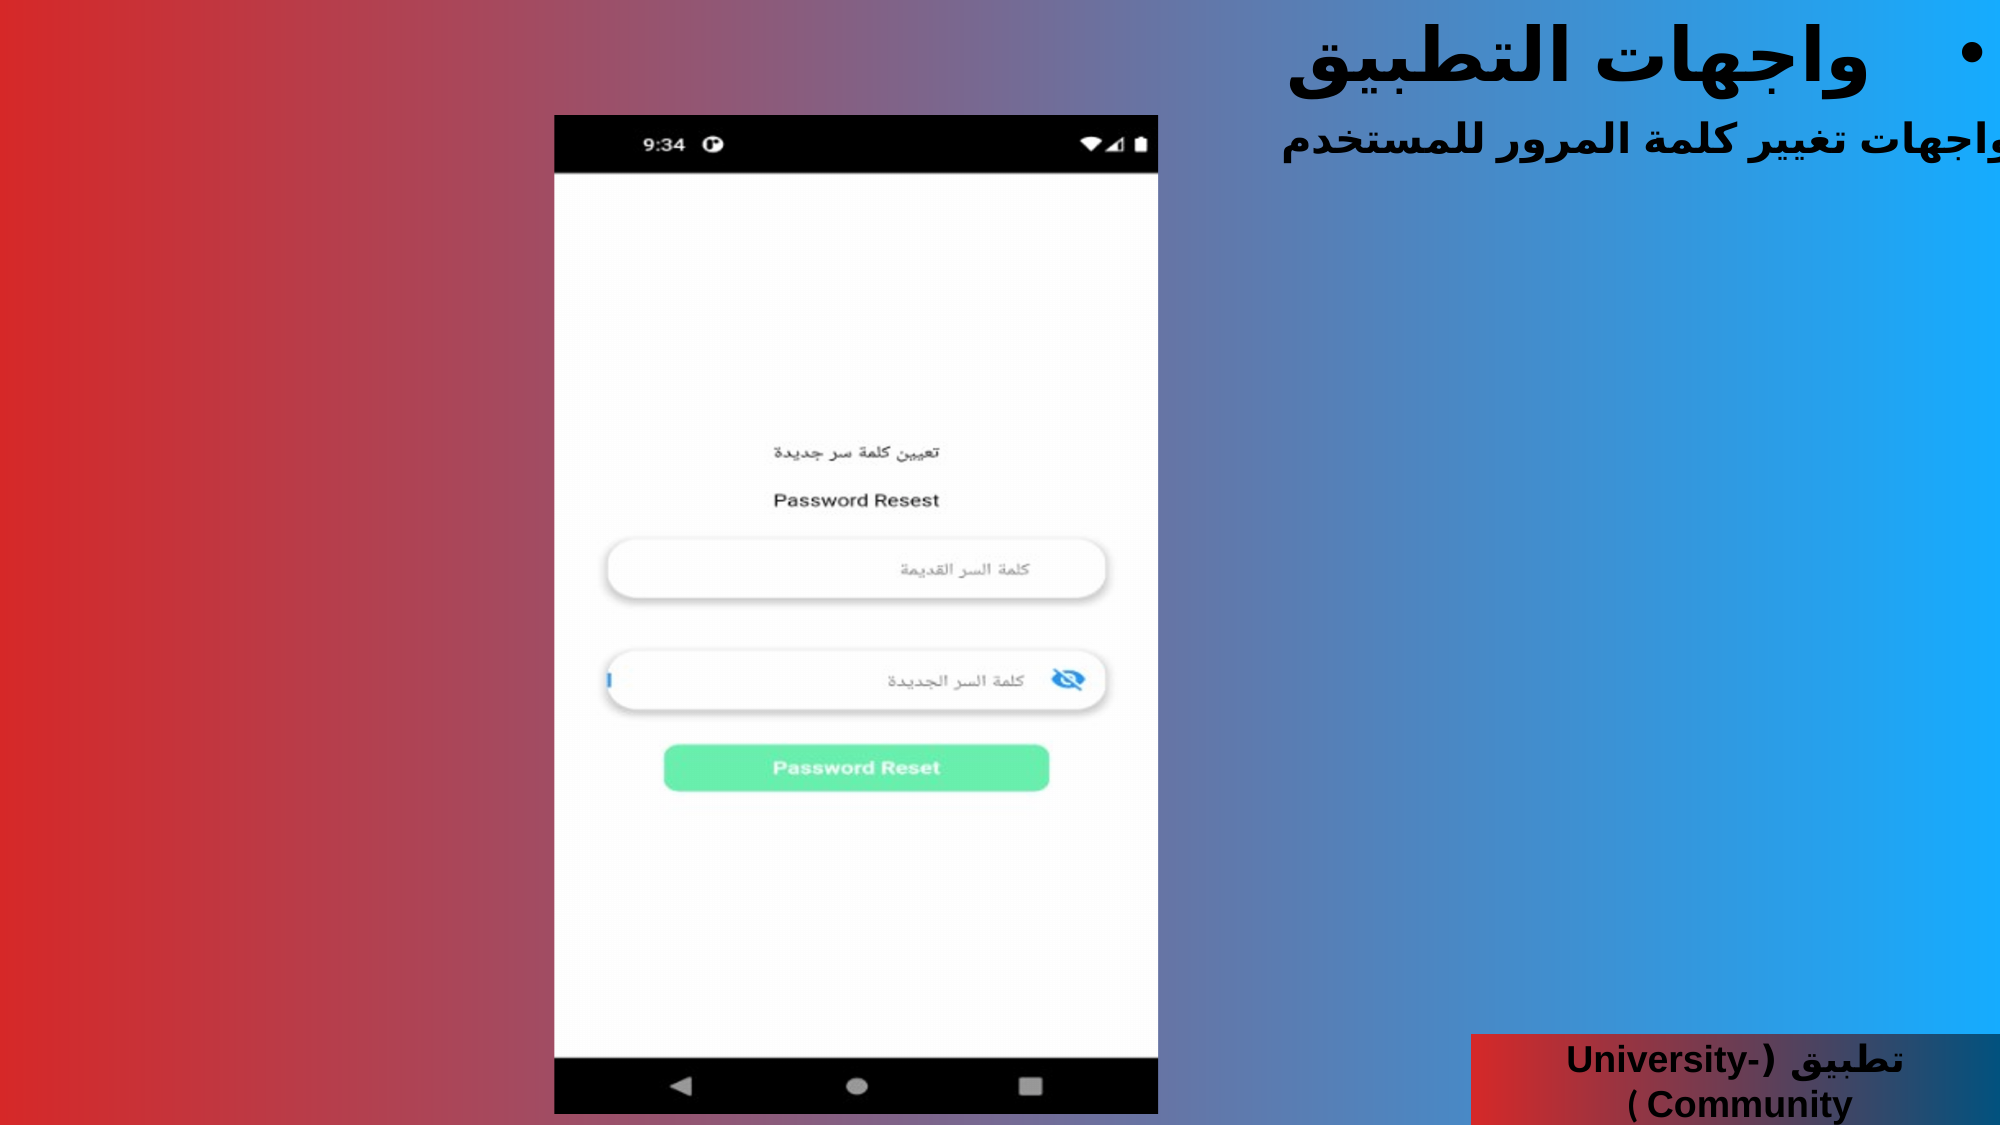

واجهات التطبيق

واجهات تغيير كلمة المرور للمستخدم

تطبيق (University-Community )